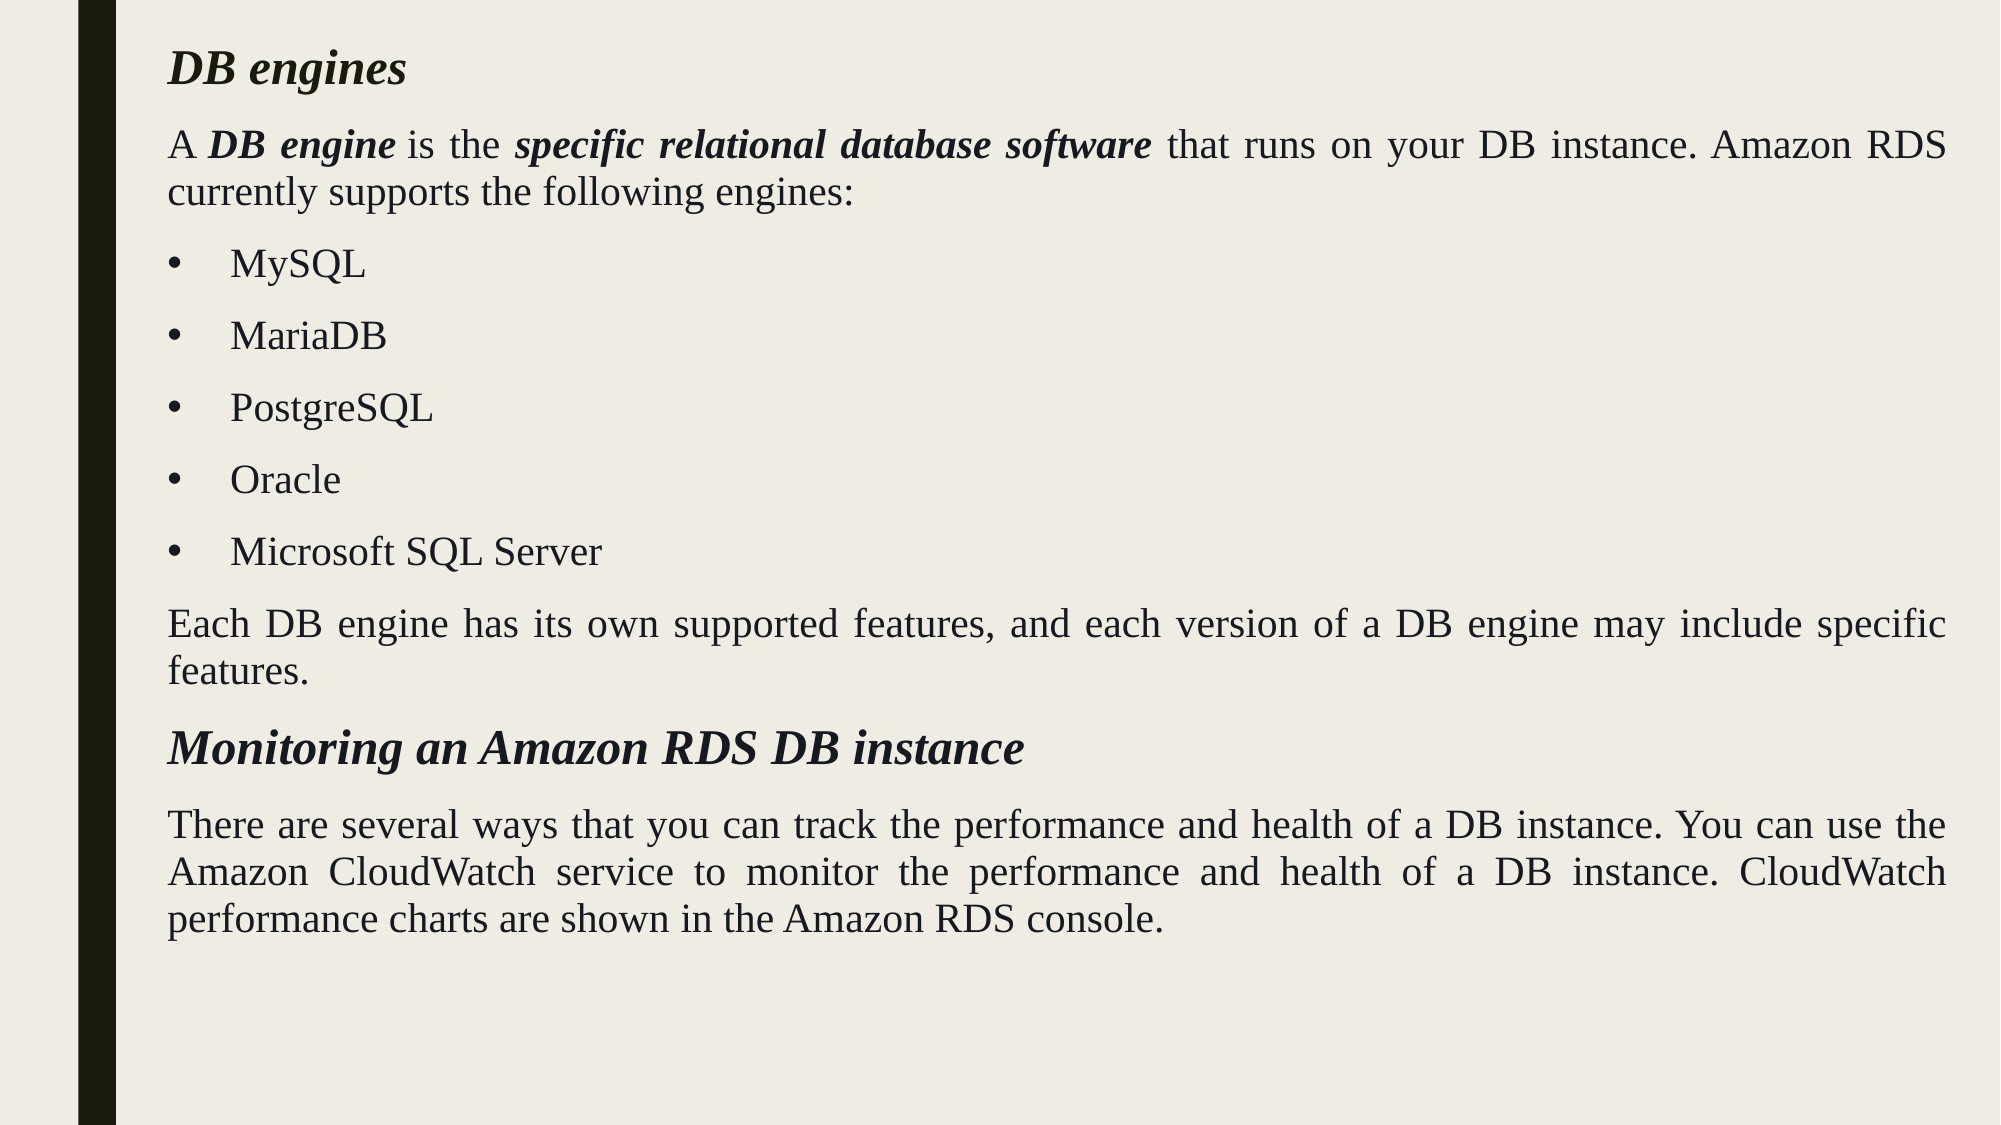

DB engines
A DB engine is the specific relational database software that runs on your DB instance. Amazon RDS currently supports the following engines:
MySQL
MariaDB
PostgreSQL
Oracle
Microsoft SQL Server
Each DB engine has its own supported features, and each version of a DB engine may include specific features.
Monitoring an Amazon RDS DB instance
There are several ways that you can track the performance and health of a DB instance. You can use the Amazon CloudWatch service to monitor the performance and health of a DB instance. CloudWatch performance charts are shown in the Amazon RDS console.